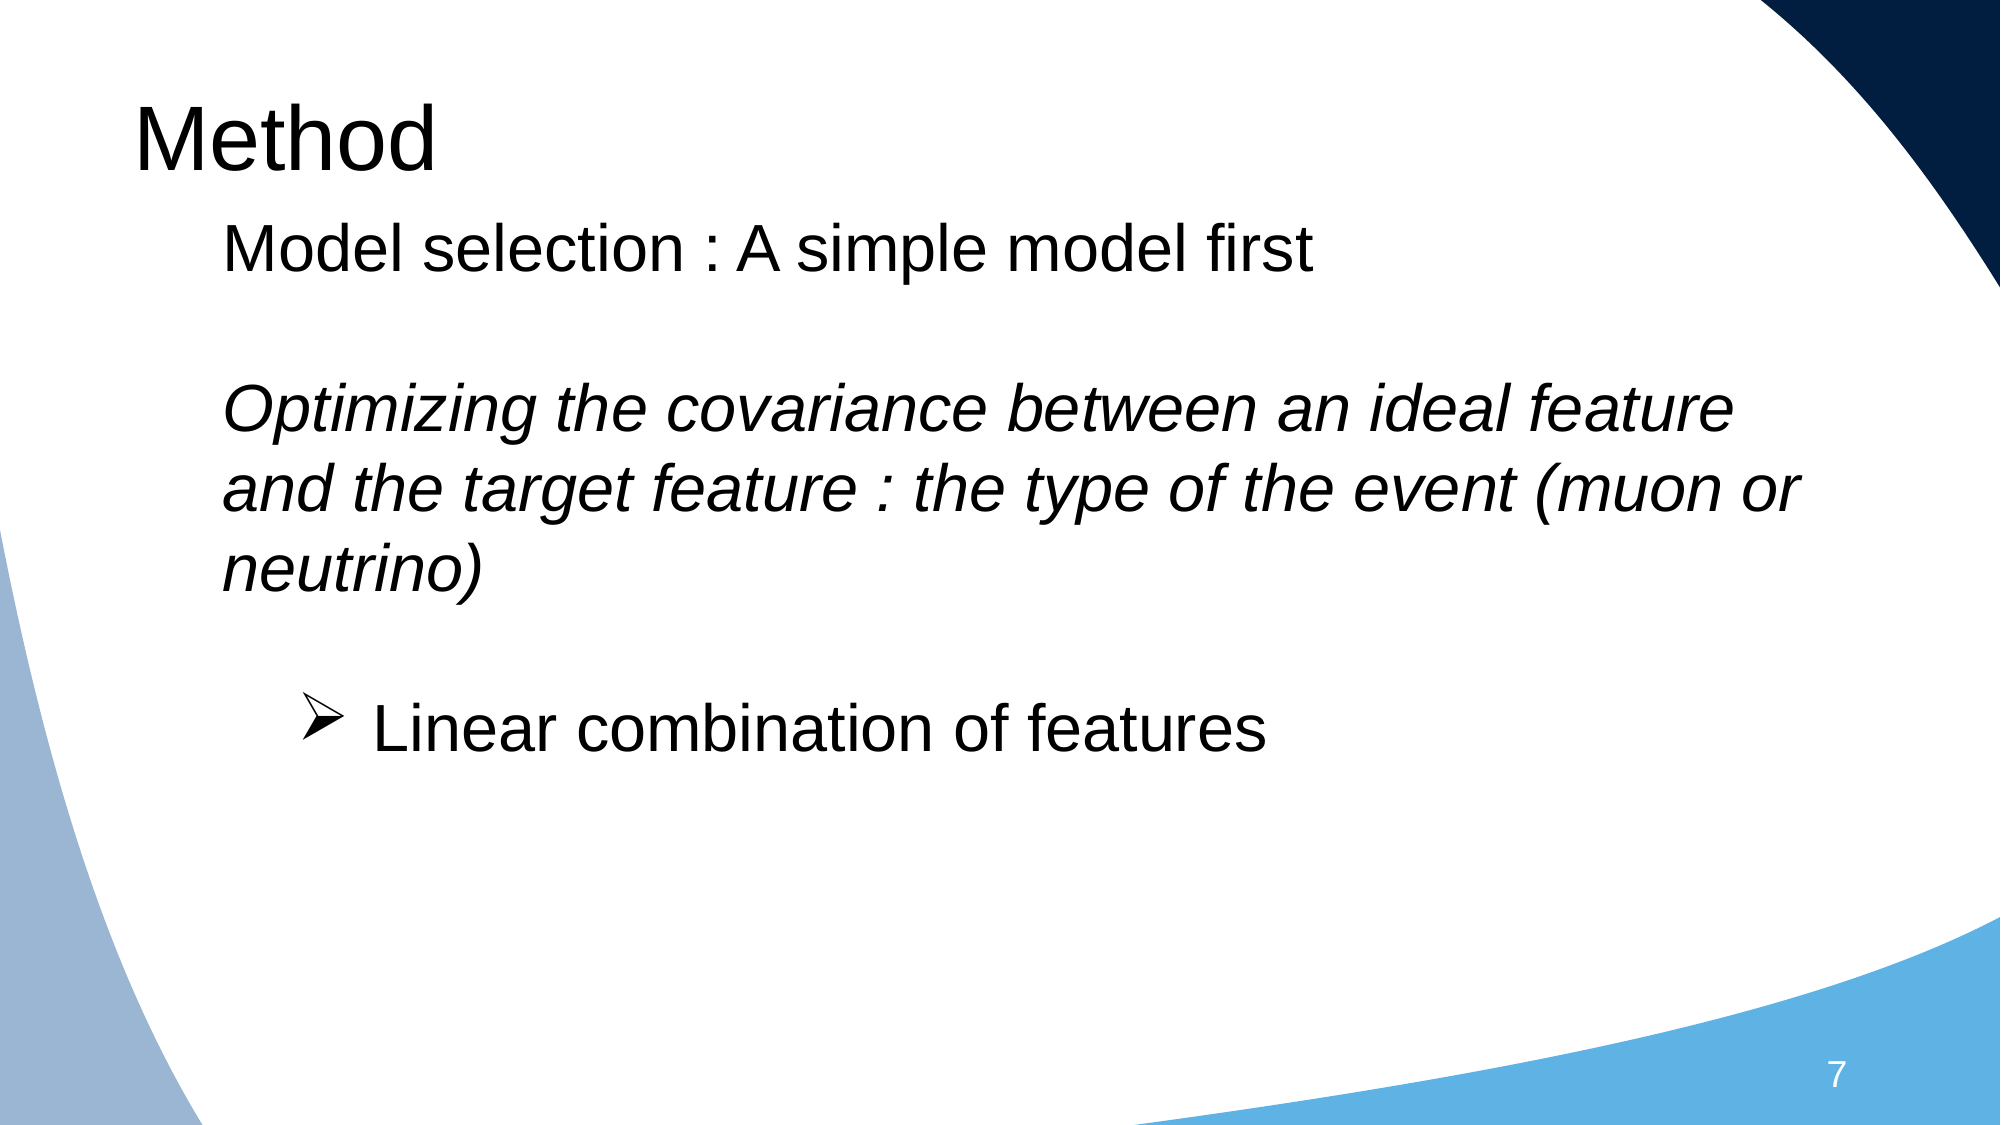

Method
Model selection : A simple model first

Optimizing the covariance between an ideal feature and the target feature : the type of the event (muon or neutrino)

Linear combination of features
7